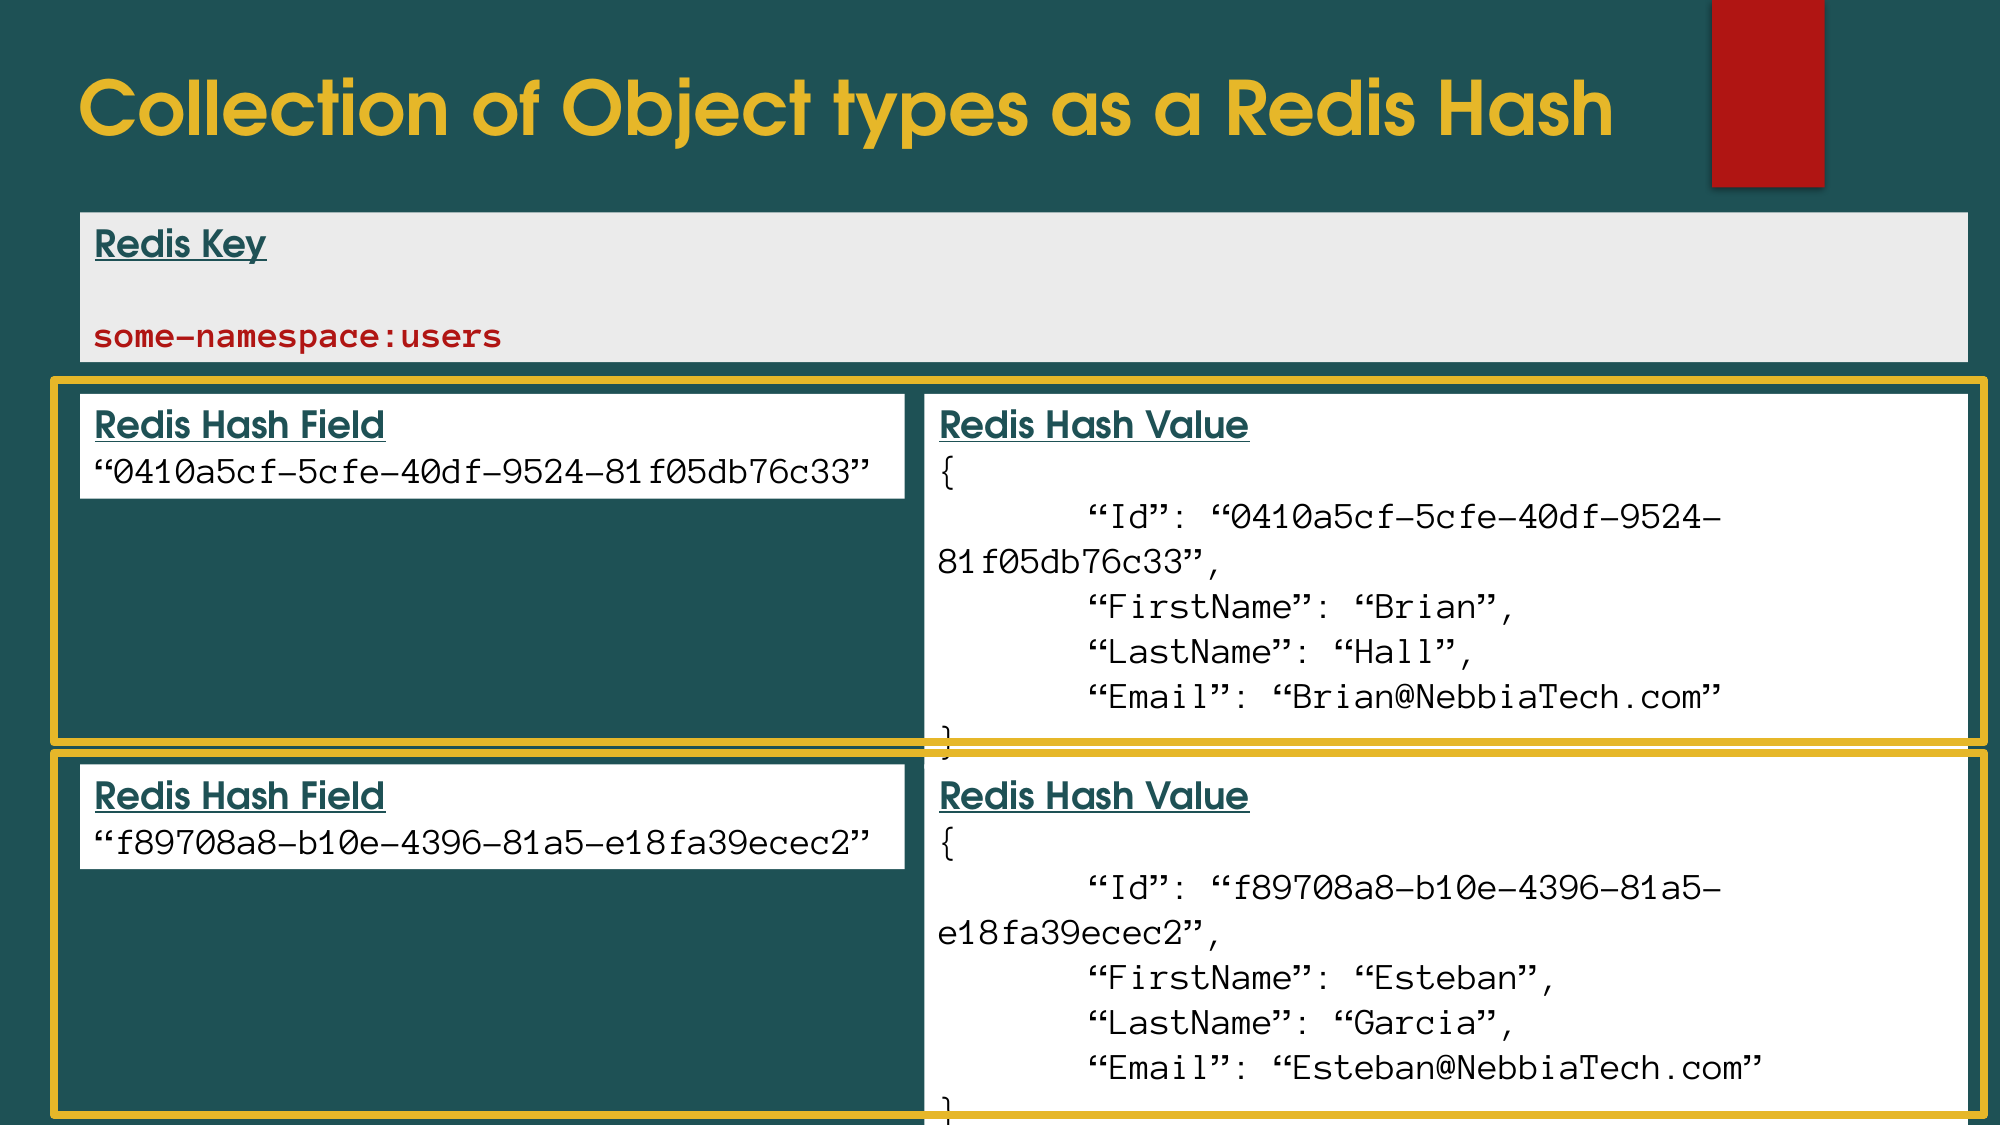

Collection of Object types as a Redis Hash
Redis Key

some-namespace:users

Redis Hash Field
“0410a5cf-5cfe-40df-9524-81f05db76c33”
Redis Hash Value
{
	“Id”: “0410a5cf-5cfe-40df-9524-81f05db76c33”,
	“FirstName”: “Brian”,
	“LastName”: “Hall”,
	“Email”: “Brian@NebbiaTech.com”
}

Redis Hash Field
“f89708a8-b10e-4396-81a5-e18fa39ecec2”
Redis Hash Value
{
	“Id”: “f89708a8-b10e-4396-81a5-e18fa39ecec2”,
	“FirstName”: “Esteban”,
	“LastName”: “Garcia”,
	“Email”: “Esteban@NebbiaTech.com”
}